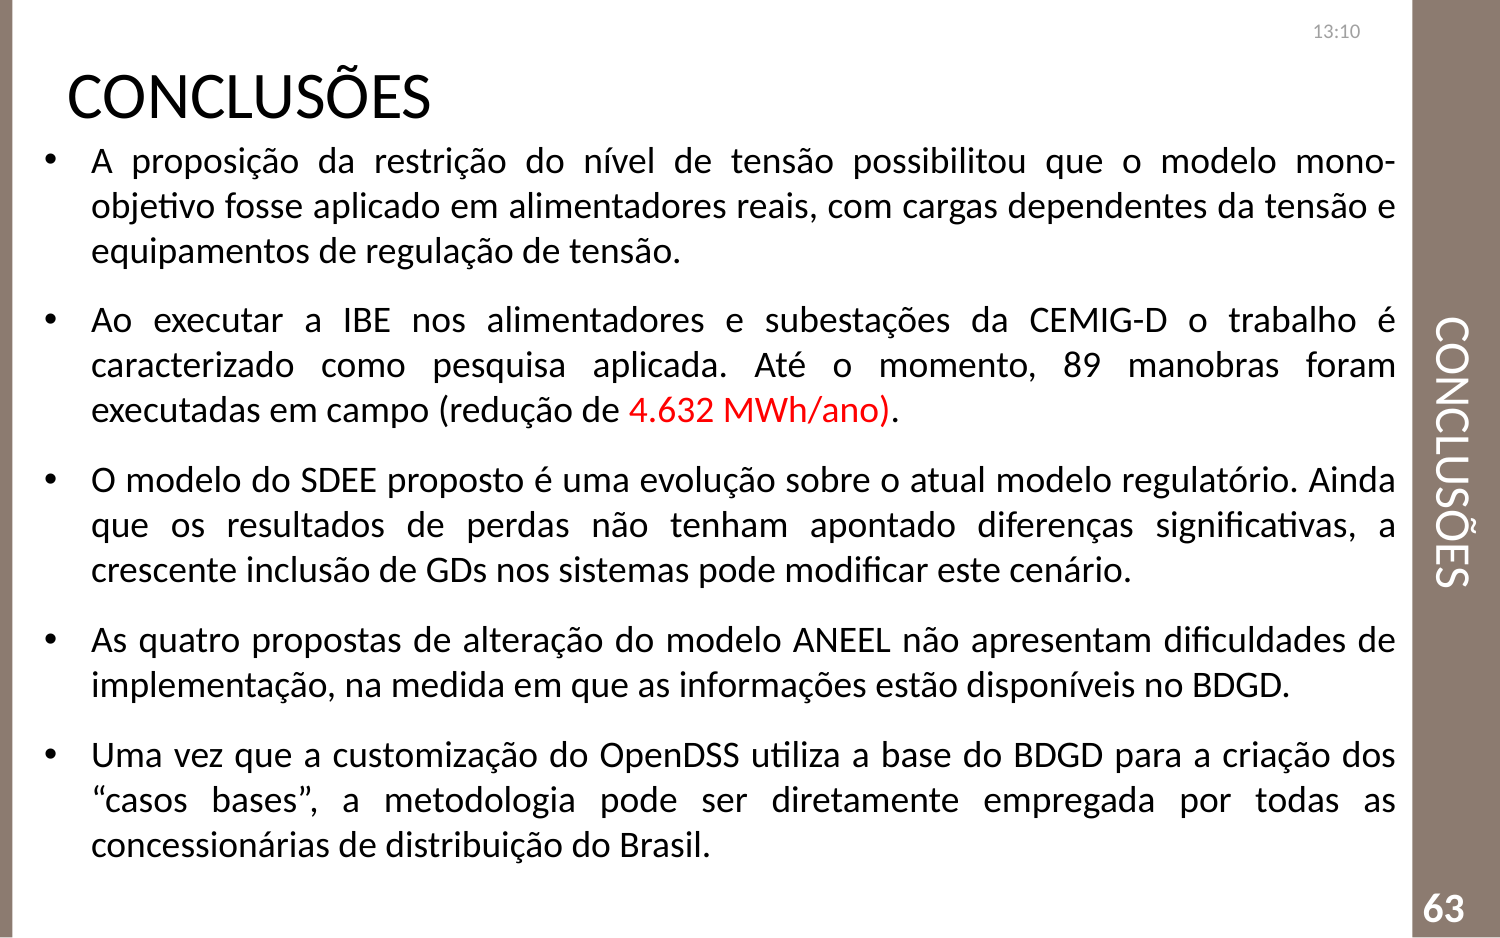

Conclusões
13:10
# Conclusões
A proposição da restrição do nível de tensão possibilitou que o modelo mono-objetivo fosse aplicado em alimentadores reais, com cargas dependentes da tensão e equipamentos de regulação de tensão.
Ao executar a IBE nos alimentadores e subestações da CEMIG-D o trabalho é caracterizado como pesquisa aplicada. Até o momento, 89 manobras foram executadas em campo (redução de 4.632 MWh/ano).
O modelo do SDEE proposto é uma evolução sobre o atual modelo regulatório. Ainda que os resultados de perdas não tenham apontado diferenças significativas, a crescente inclusão de GDs nos sistemas pode modificar este cenário.
As quatro propostas de alteração do modelo ANEEL não apresentam dificuldades de implementação, na medida em que as informações estão disponíveis no BDGD.
Uma vez que a customização do OpenDSS utiliza a base do BDGD para a criação dos “casos bases”, a metodologia pode ser diretamente empregada por todas as concessionárias de distribuição do Brasil.
63